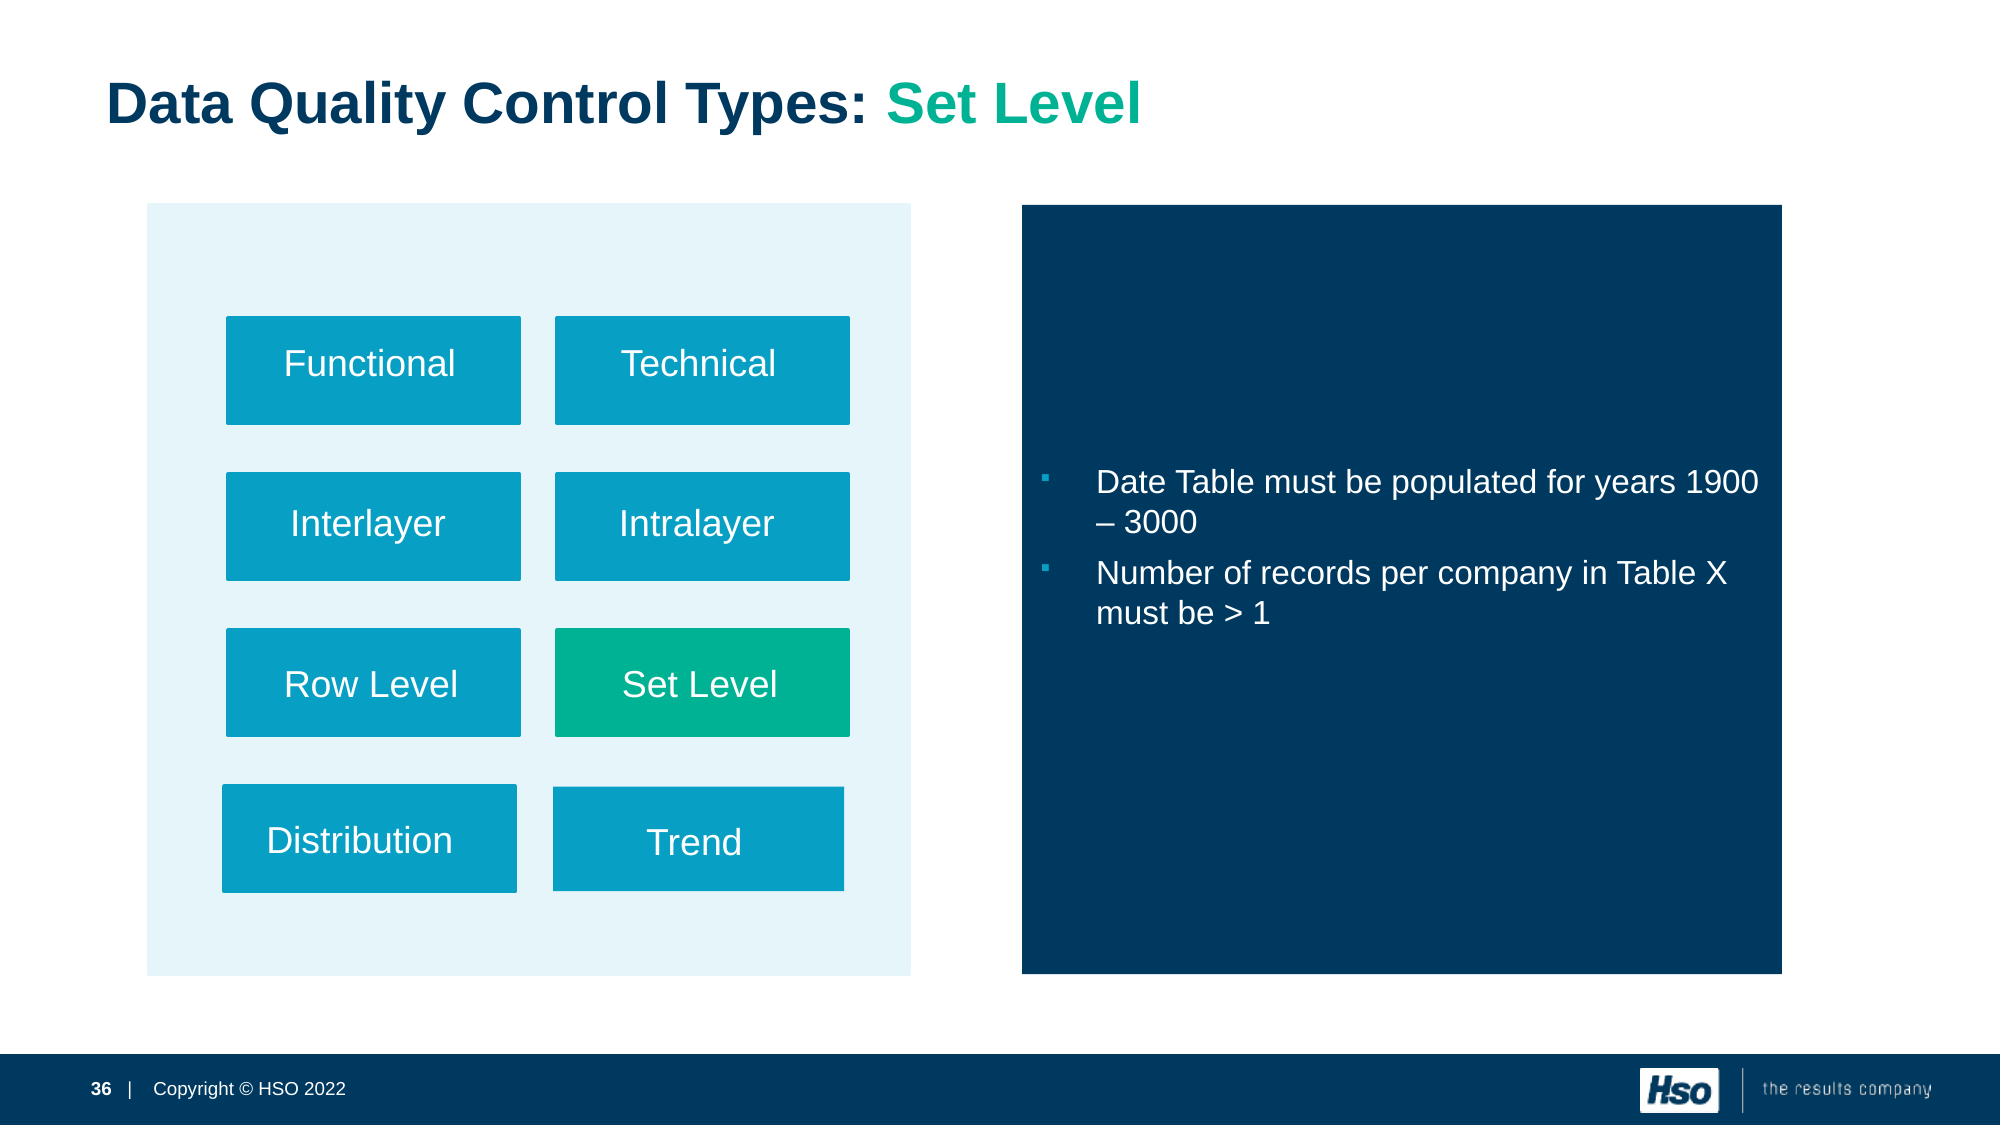

# Data Quality Control Types: Set Level

Row Level
Functional
Interlayer
Distribution

Set Level
Technical
Intralayer
Trend

Date Table must be populated for years 1900 – 3000
Number of records per company in Table X must be > 1